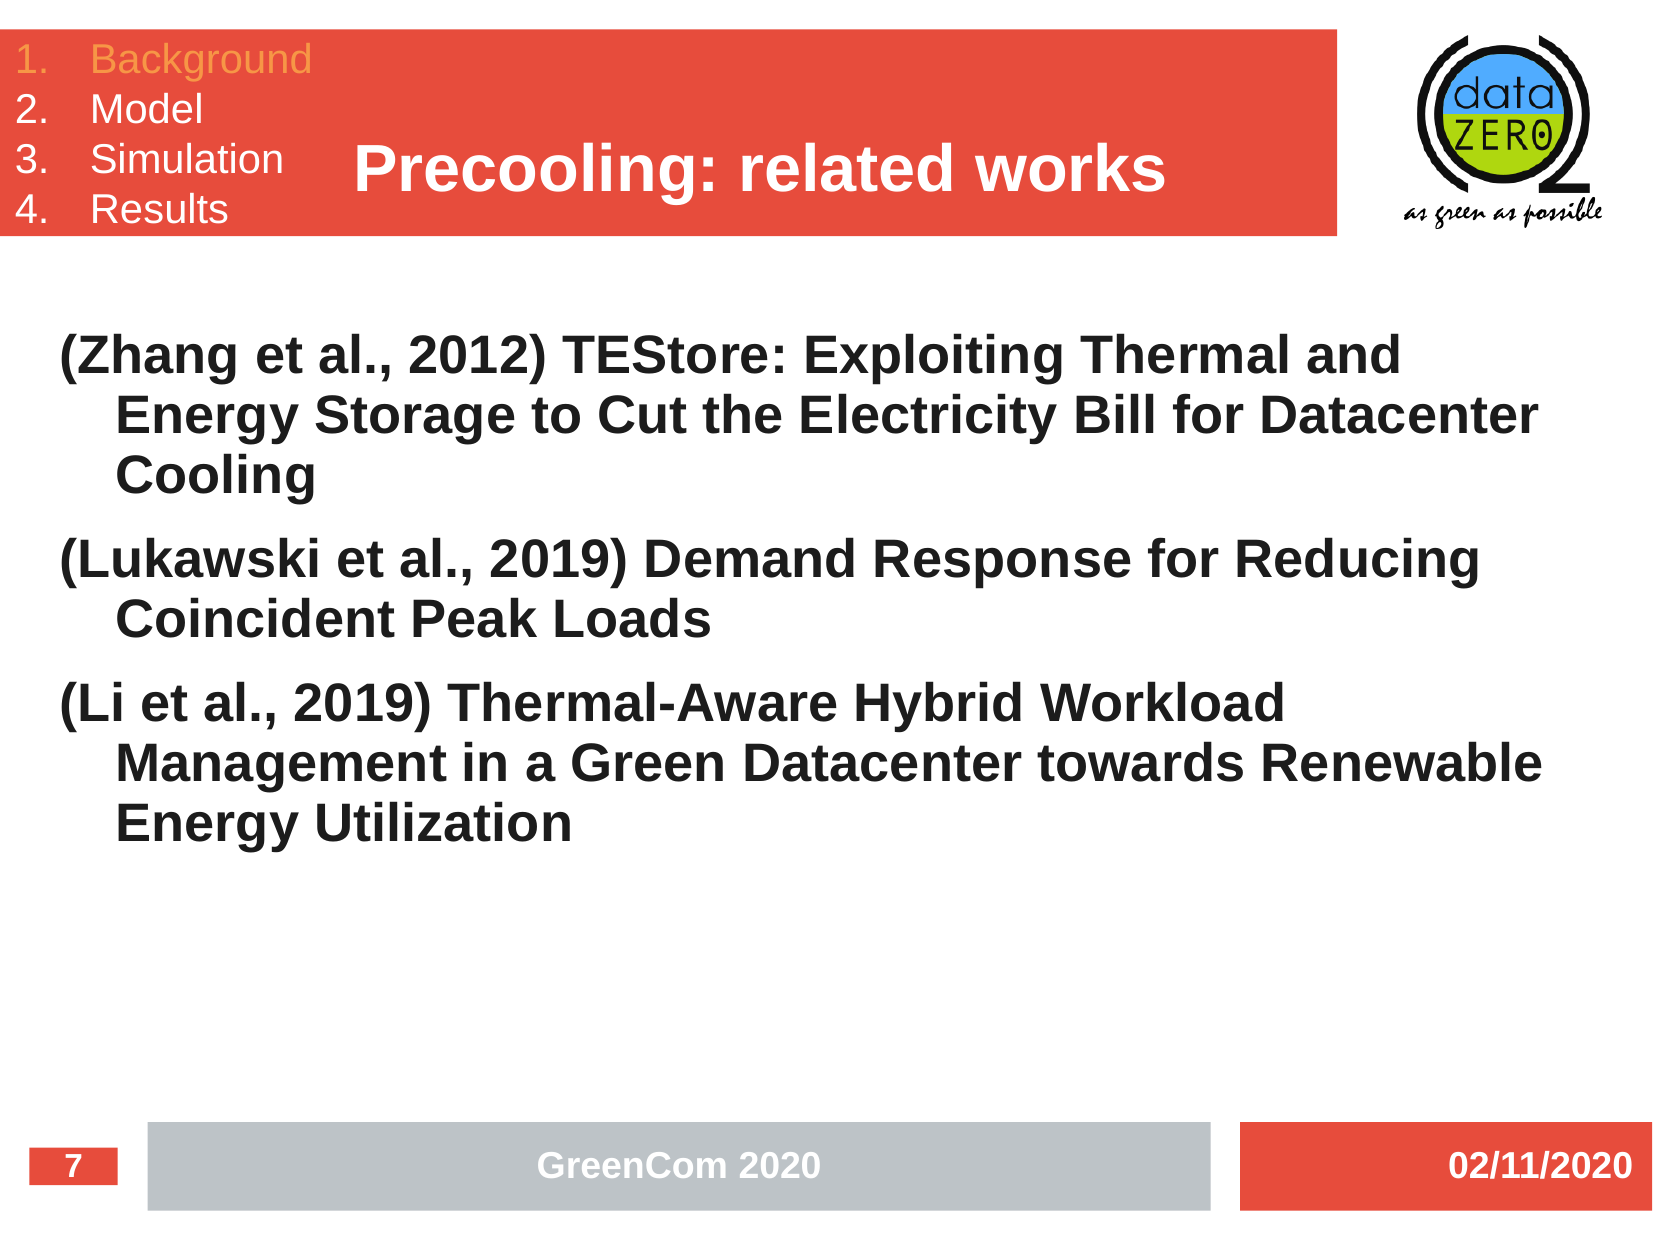

# Precooling: related works
(Zhang et al., 2012) TEStore: Exploiting Thermal and Energy Storage to Cut the Electricity Bill for Datacenter Cooling
(Lukawski et al., 2019) Demand Response for Reducing Coincident Peak Loads
(Li et al., 2019) Thermal-Aware Hybrid Workload Management in a Green Datacenter towards Renewable Energy Utilization
7